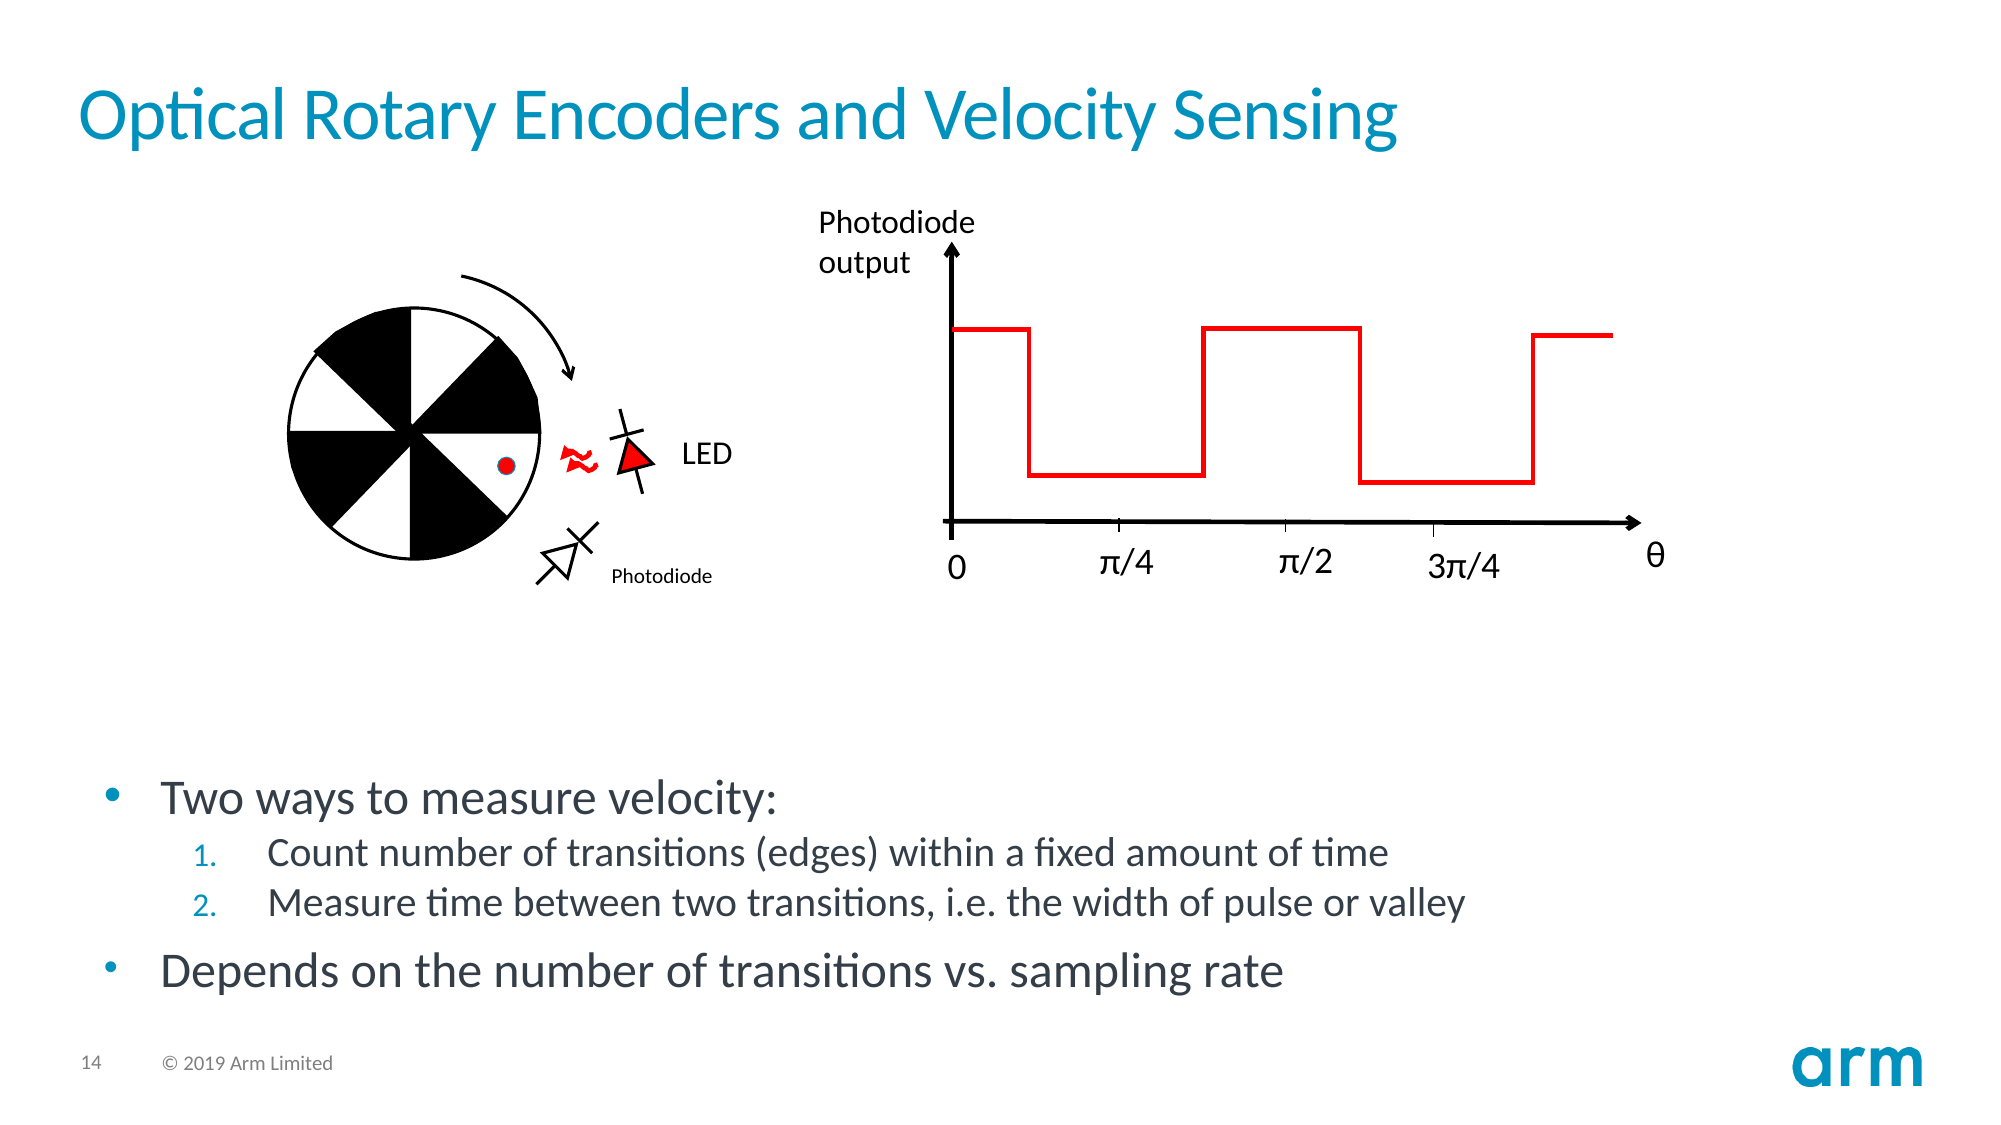

# Optical Rotary Encoders and Velocity Sensing
Photodiode
output

LED

Photodiode

θ
π/2
π/4
3π/4
0
Two ways to measure velocity:
Count number of transitions (edges) within a fixed amount of time
Measure time between two transitions, i.e. the width of pulse or valley
Depends on the number of transitions vs. sampling rate